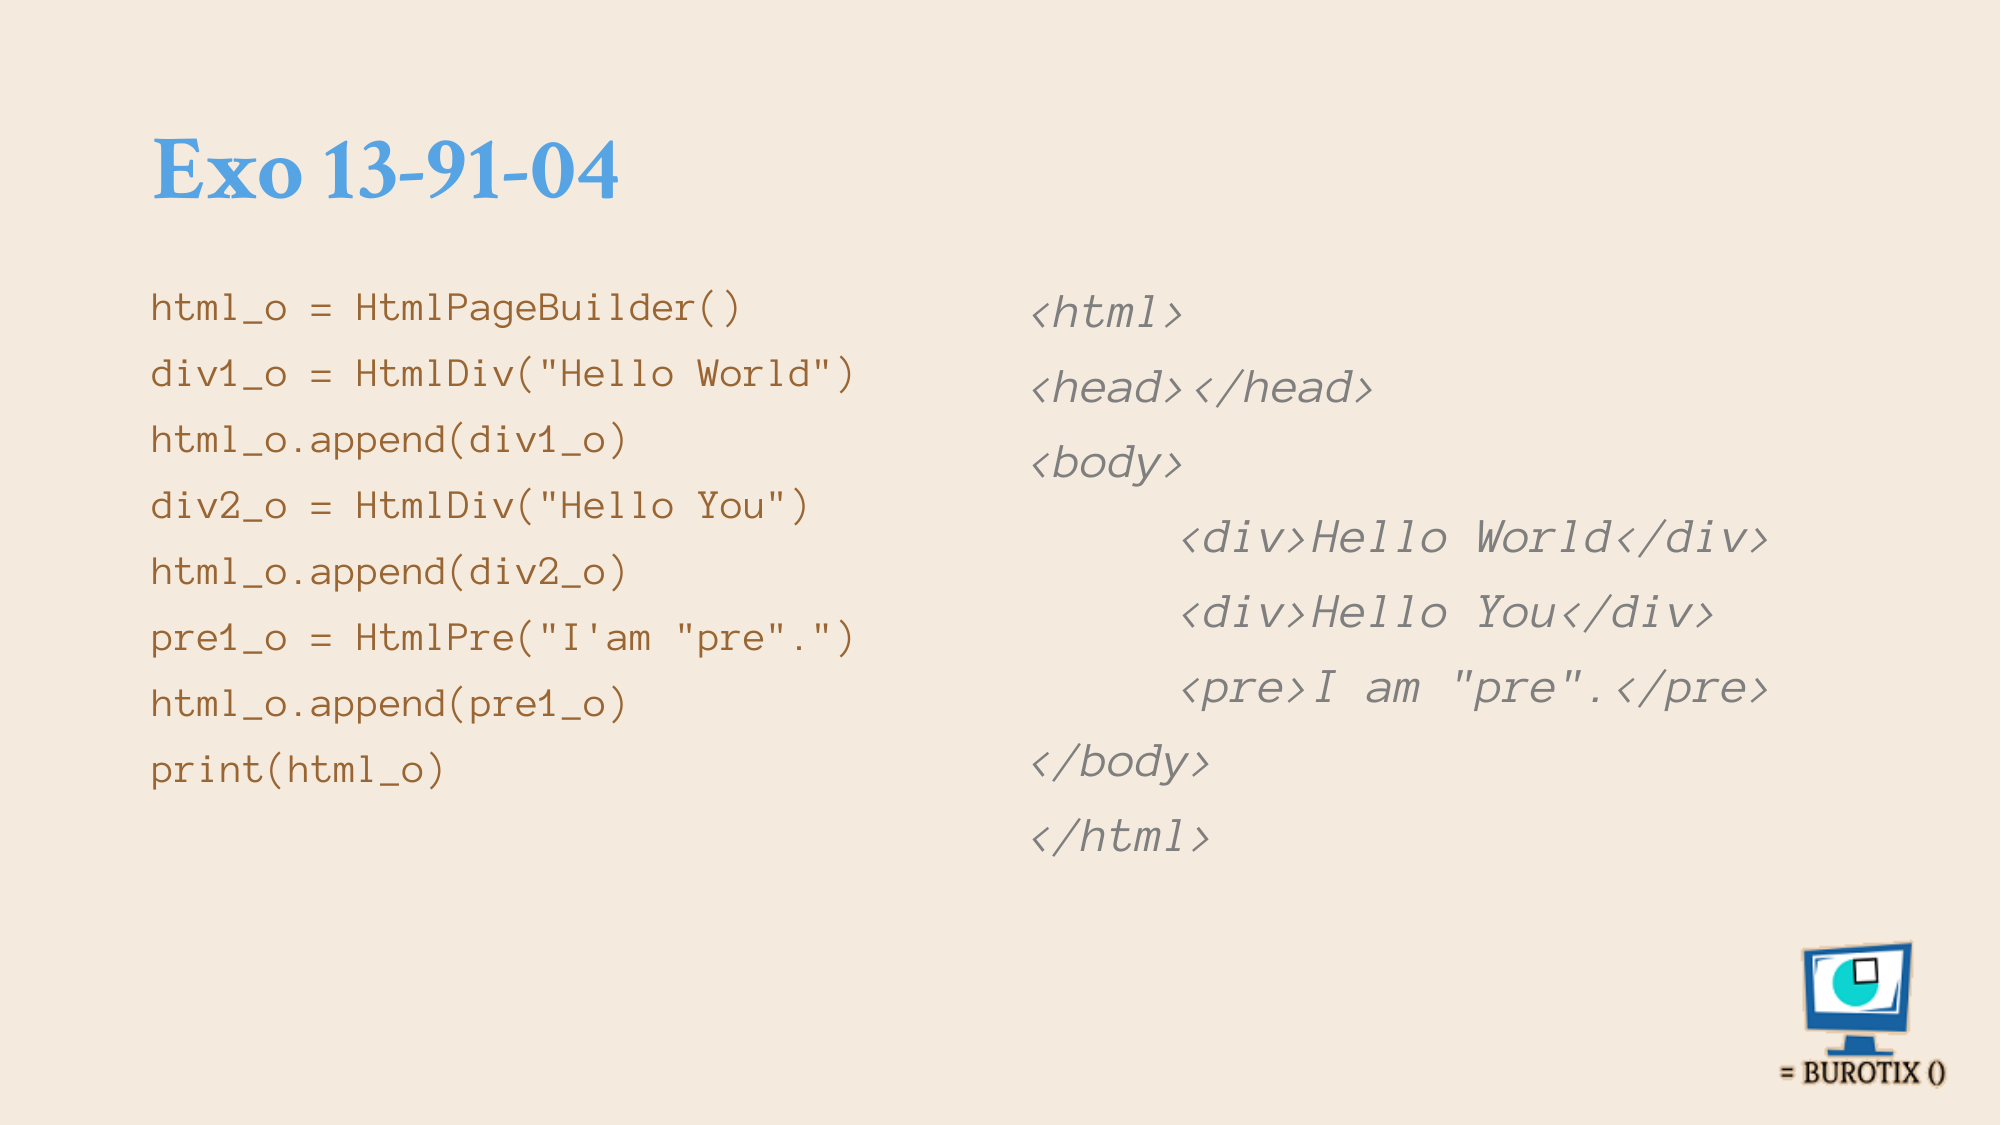

# Exo 13-91-04
html_o = HtmlPageBuilder()
div1_o = HtmlDiv("Hello World")
html_o.append(div1_o)
div2_o = HtmlDiv("Hello You")
html_o.append(div2_o)
pre1_o = HtmlPre("I'am "pre".")
html_o.append(pre1_o)
print(html_o)
<html>
<head></head>
<body>
	<div>Hello World</div>
	<div>Hello You</div>
	<pre>I am "pre".</pre>
</body>
</html>